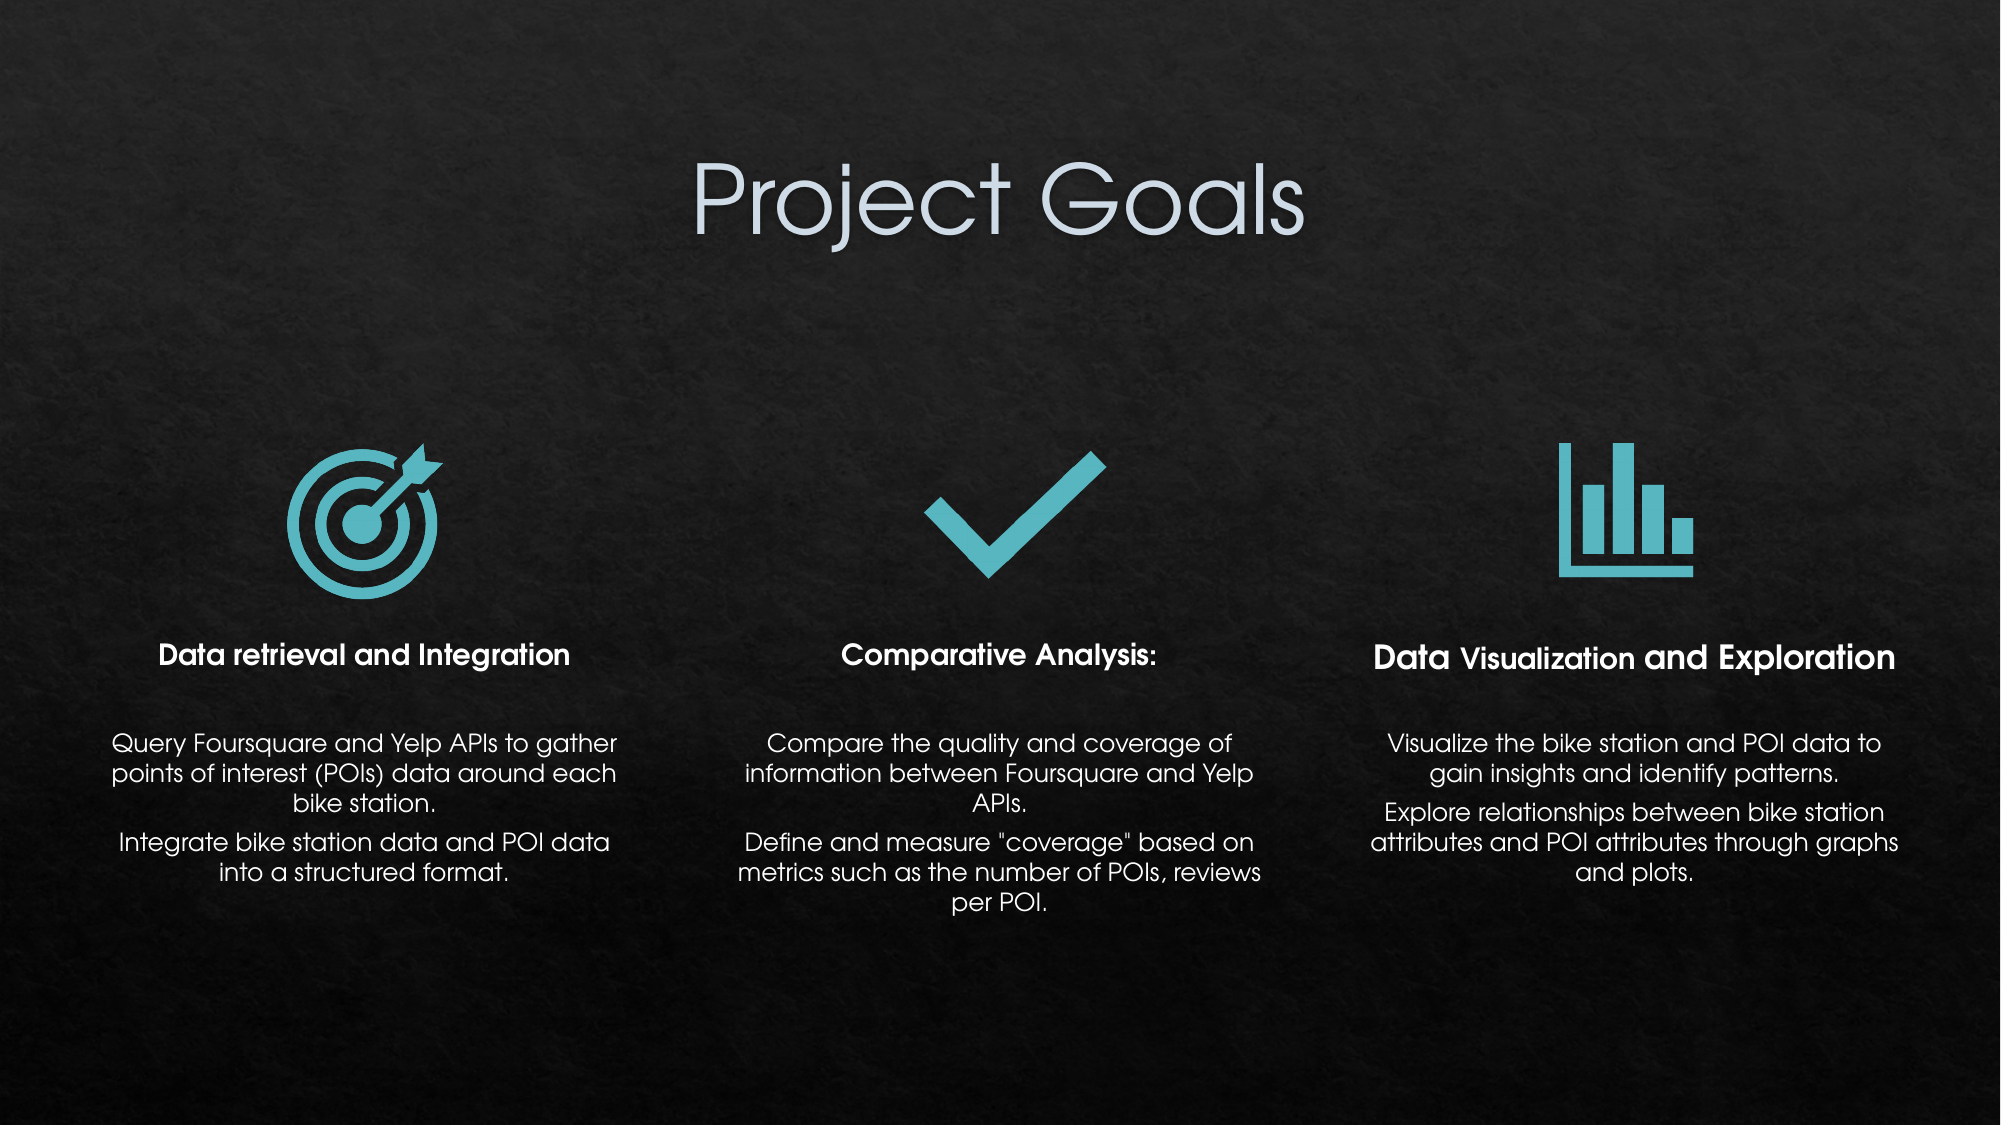

# Project Goals
Data retrieval and Integration
Query Foursquare and Yelp APIs to gather points of interest (POIs) data around each bike station.
Integrate bike station data and POI data into a structured format.
Comparative Analysis:
Compare the quality and coverage of information between Foursquare and Yelp APIs.
Define and measure "coverage" based on metrics such as the number of POIs, reviews per POI.
Data Visualization and Exploration
Visualize the bike station and POI data to gain insights and identify patterns.
Explore relationships between bike station attributes and POI attributes through graphs and plots.